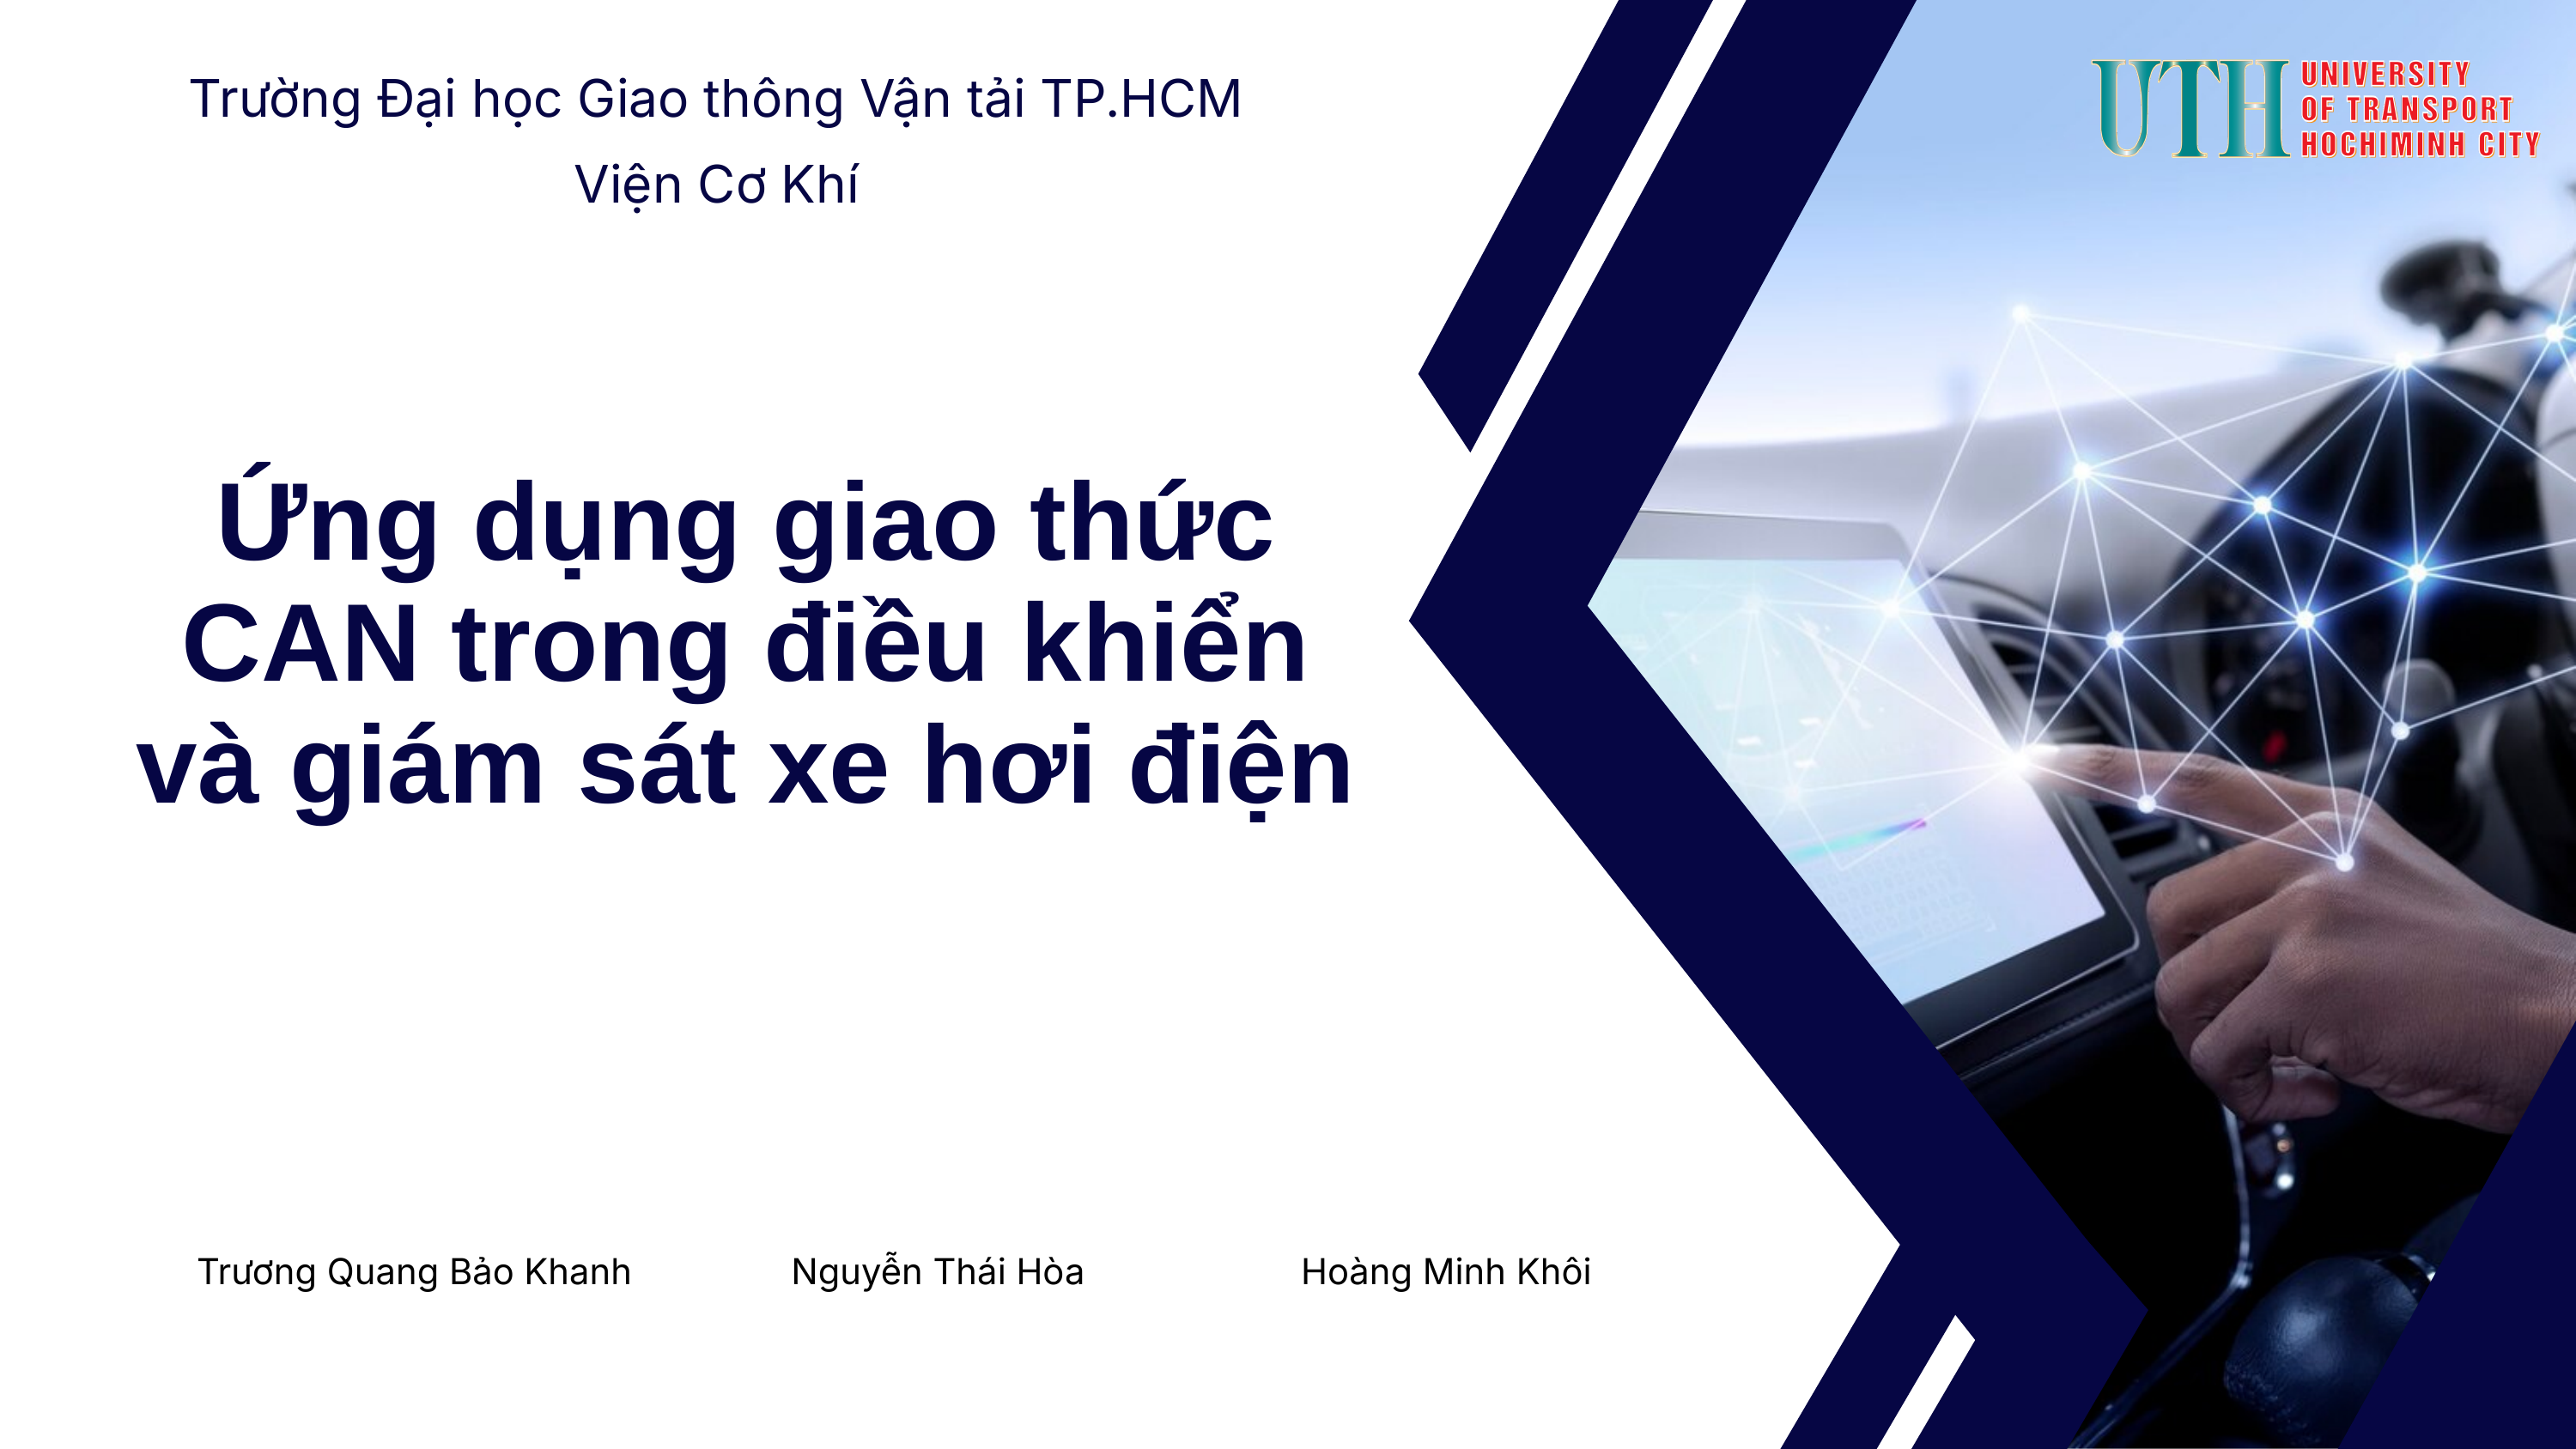

Trường Đại học Giao thông Vận tải TP.HCM

Viện Cơ Khí

Ứng dụng giao thức CAN trong điều khiển và giám sát xe hơi điện

Trương Quang Bảo Khanh
Nguyễn Thái Hòa
Hoàng Minh Khôi